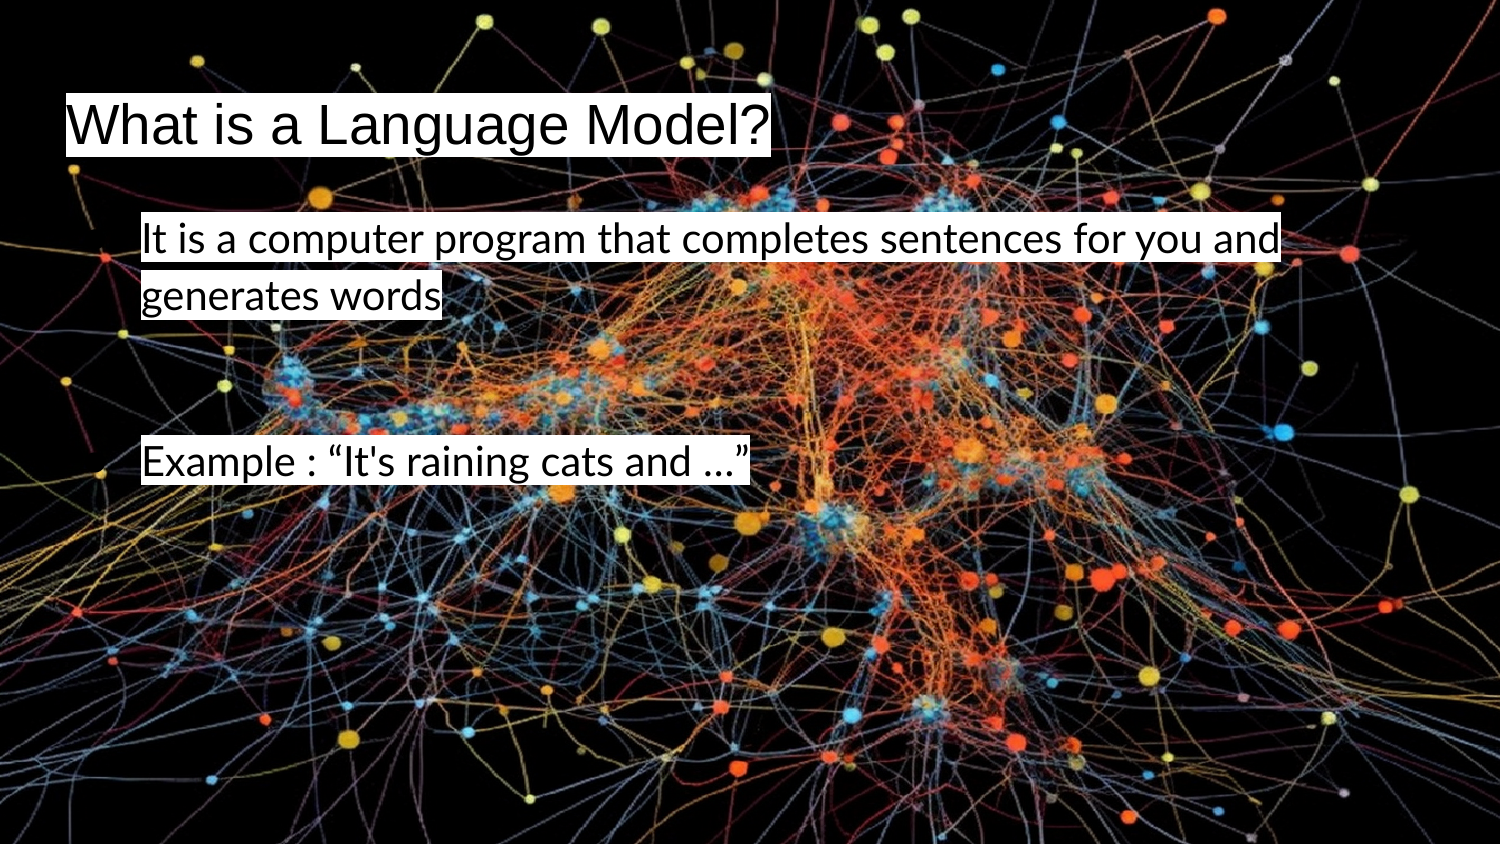

# What is a Language Model?
It is a computer program that completes sentences for you and generates words

Example : “It's raining cats and …”